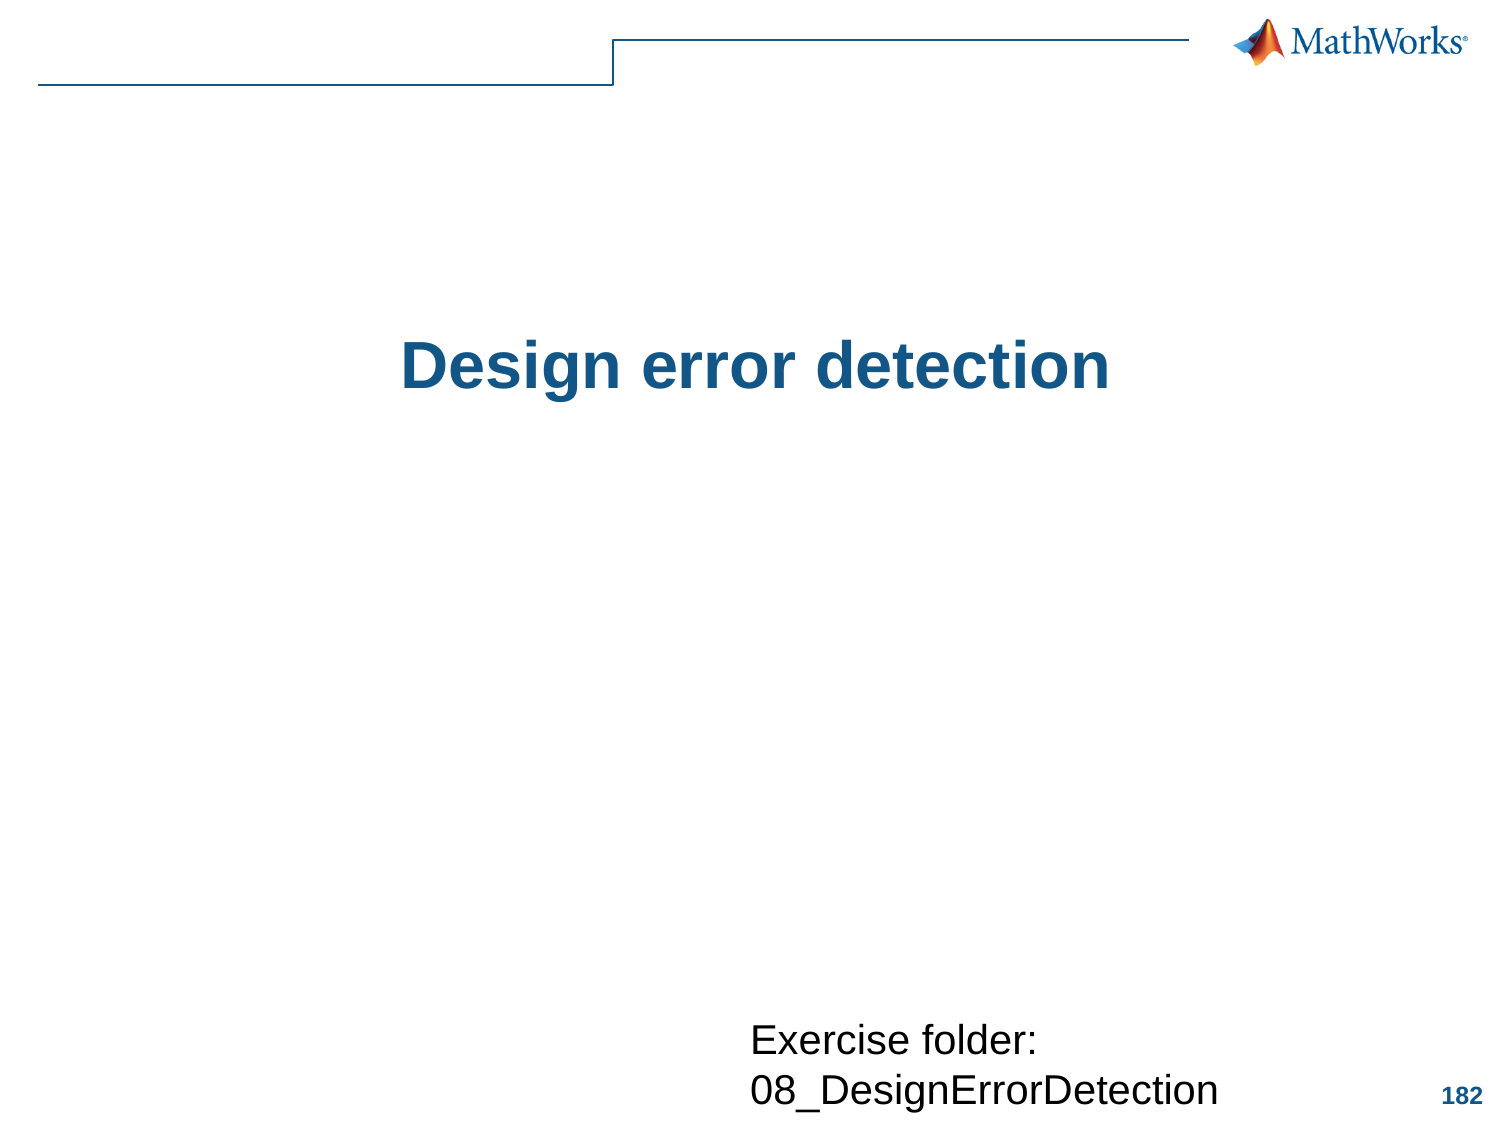

# Design error detection
Exercise folder:   08_DesignErrorDetection